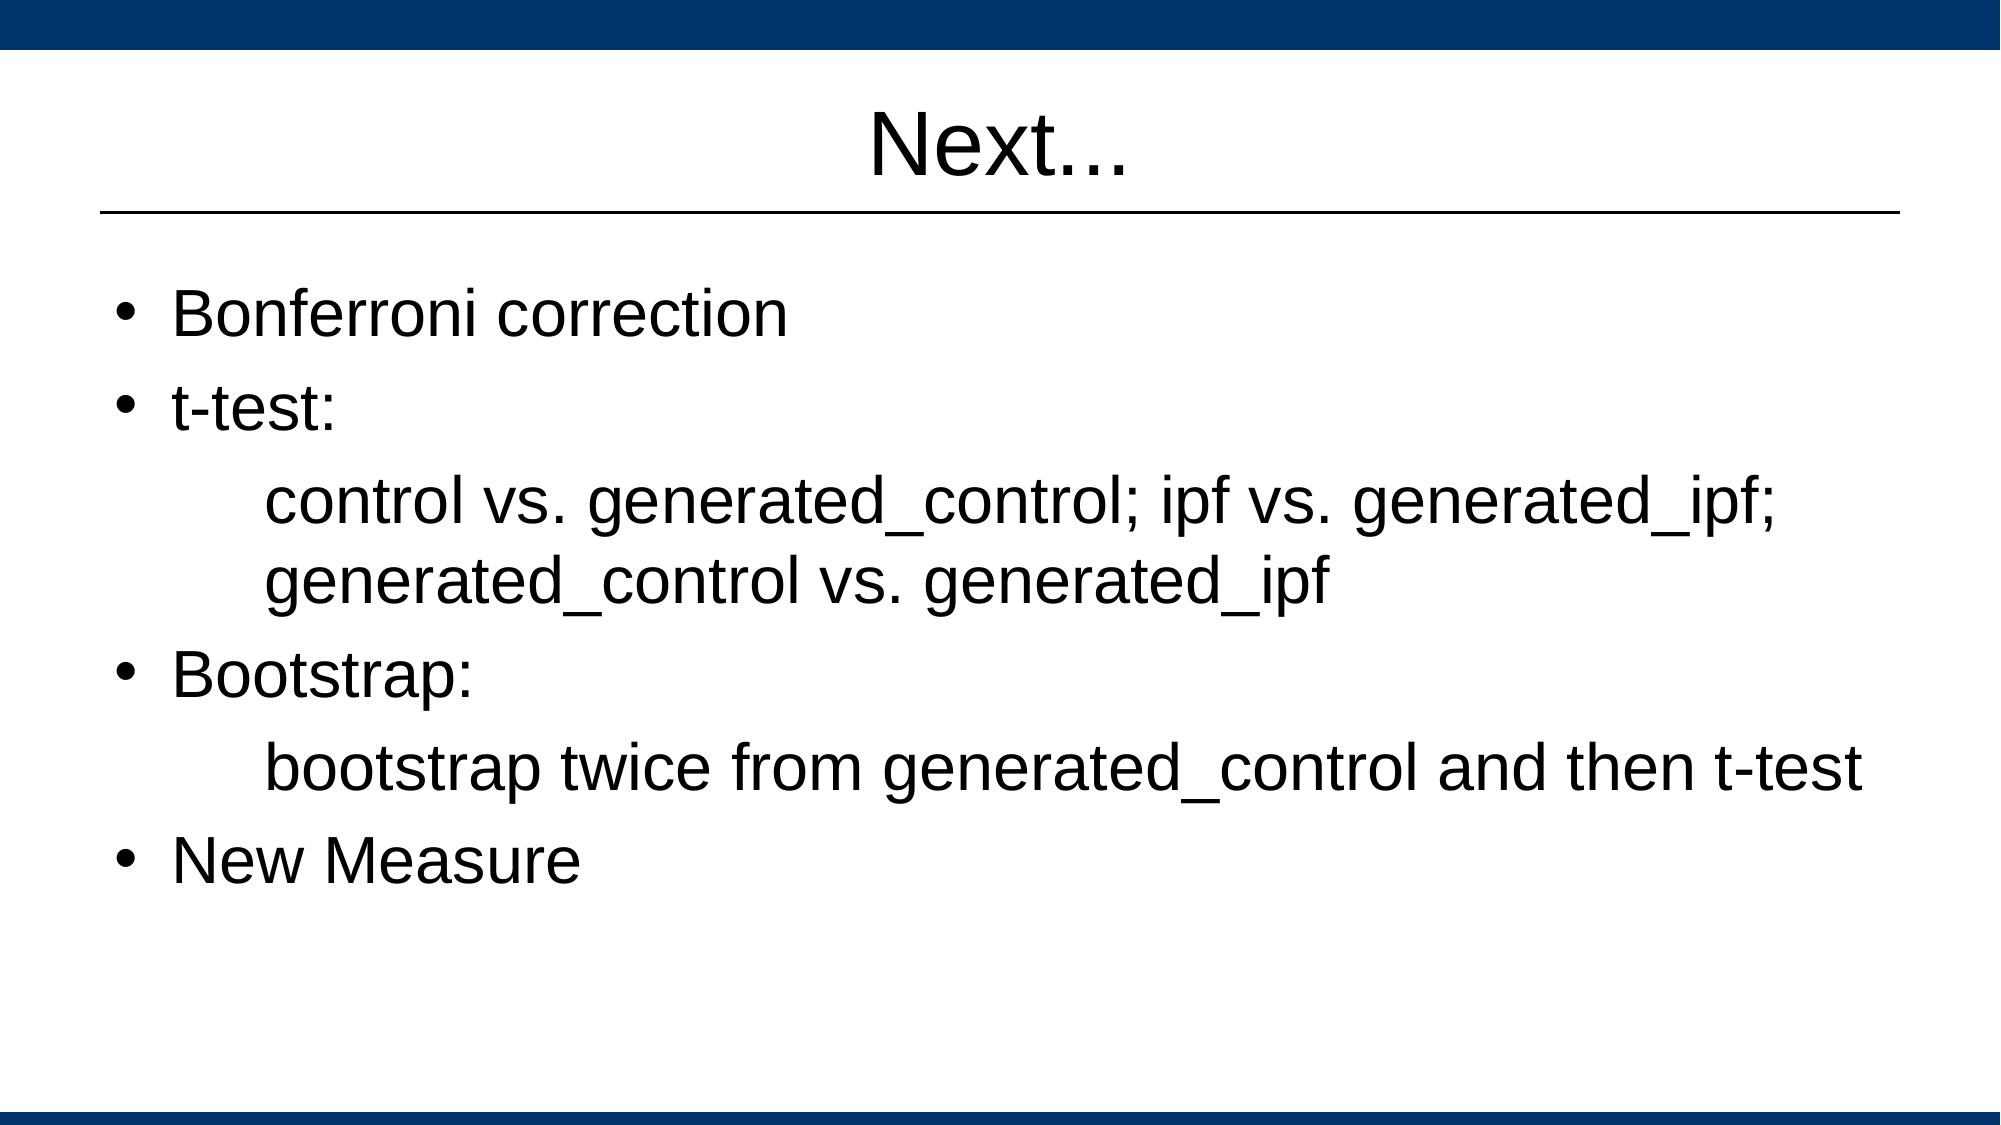

# Next...
Bonferroni correction
t-test:
	control vs. generated_control; ipf vs. generated_ipf; 	generated_control vs. generated_ipf
Bootstrap:
	bootstrap twice from generated_control and then t-test
New Measure